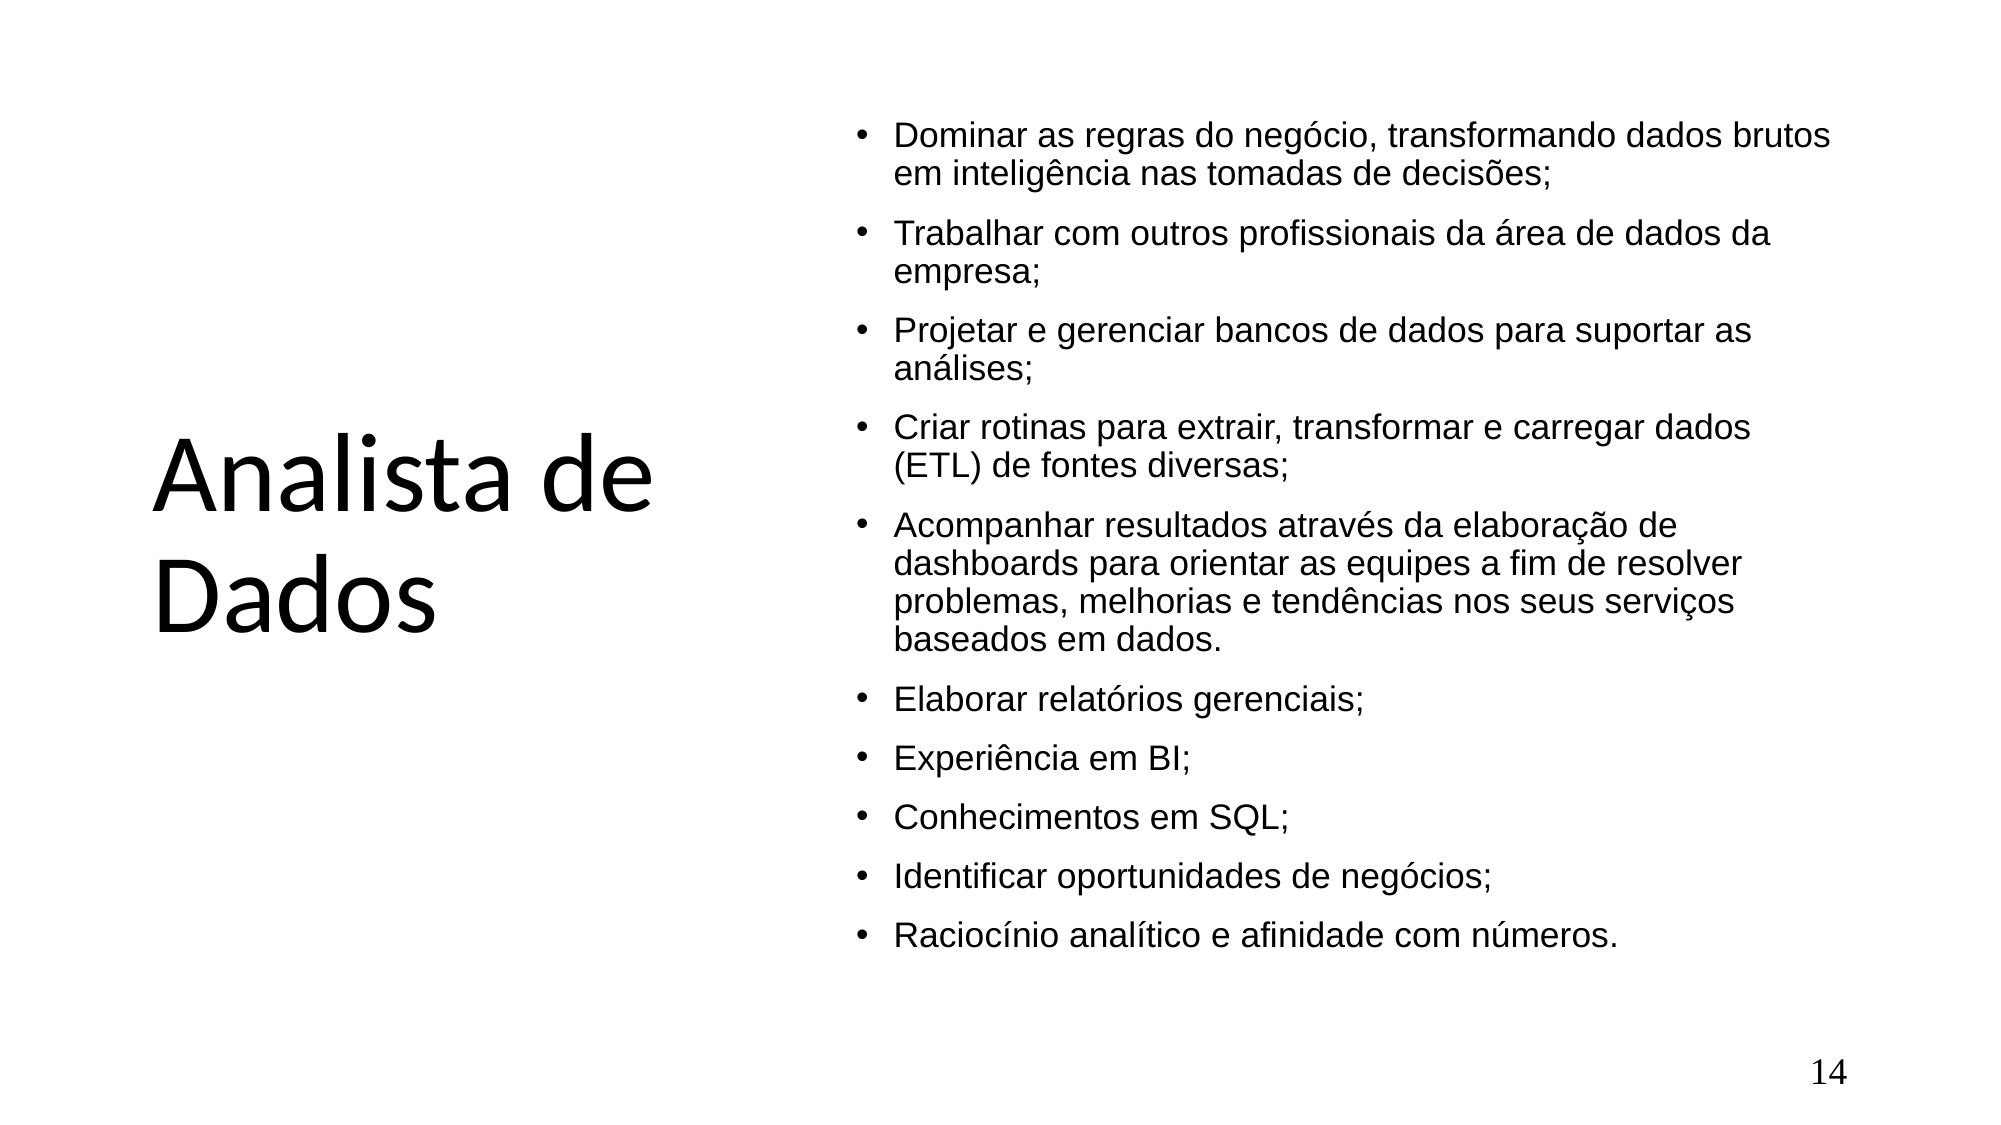

# Analista de Dados
Dominar as regras do negócio, transformando dados brutos em inteligência nas tomadas de decisões;
Trabalhar com outros profissionais da área de dados da empresa;
Projetar e gerenciar bancos de dados para suportar as análises;
Criar rotinas para extrair, transformar e carregar dados (ETL) de fontes diversas;
Acompanhar resultados através da elaboração de dashboards para orientar as equipes a fim de resolver problemas, melhorias e tendências nos seus serviços baseados em dados.
Elaborar relatórios gerenciais;
Experiência em BI;
Conhecimentos em SQL;
Identificar oportunidades de negócios;
Raciocínio analítico e afinidade com números.
14